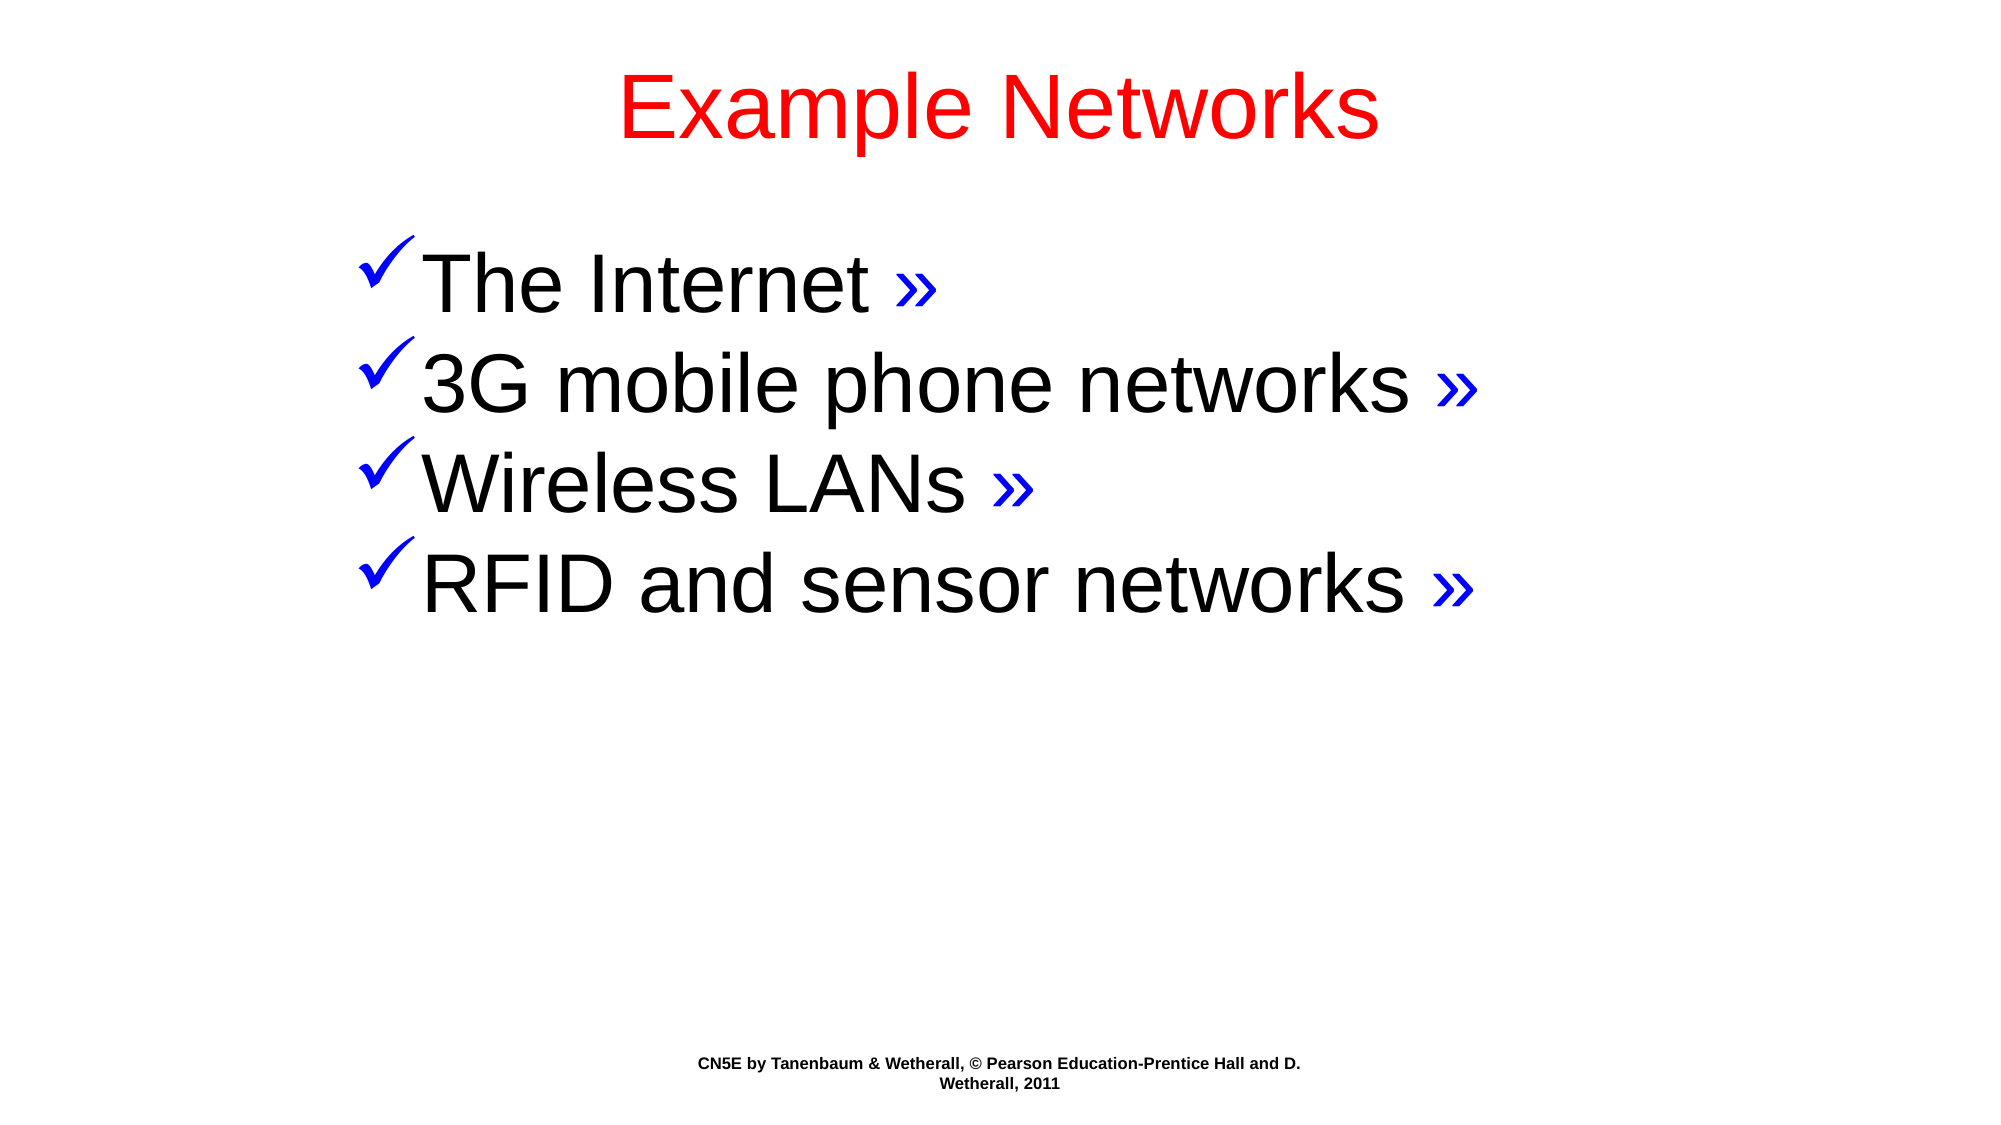

# Example Networks
The Internet »
3G mobile phone networks »
Wireless LANs »
RFID and sensor networks »
CN5E by Tanenbaum & Wetherall, © Pearson Education-Prentice Hall and D. Wetherall, 2011